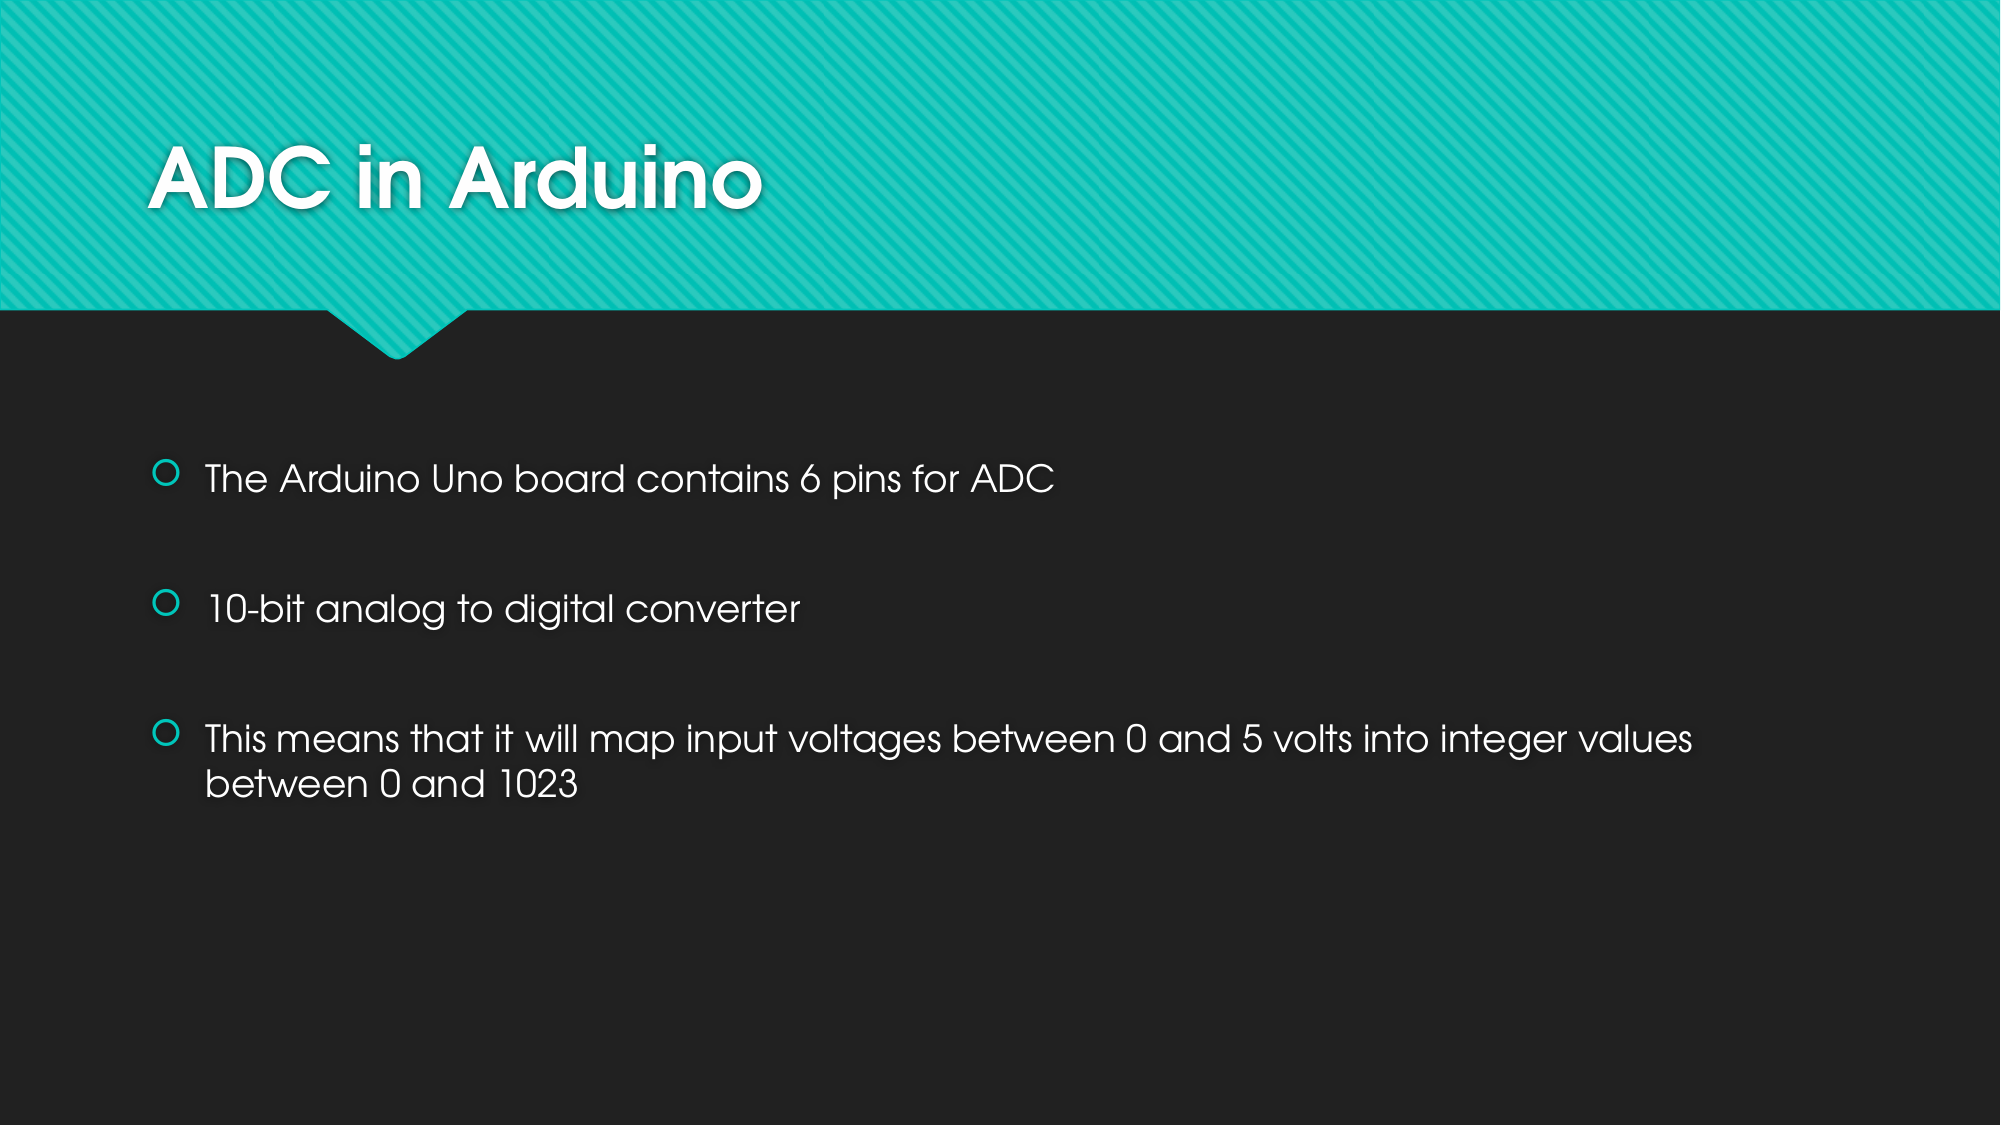

# ADC in Arduino
The Arduino Uno board contains 6 pins for ADC

10-bit analog to digital converter

This means that it will map input voltages between 0 and 5 volts into integer values between 0 and 1023